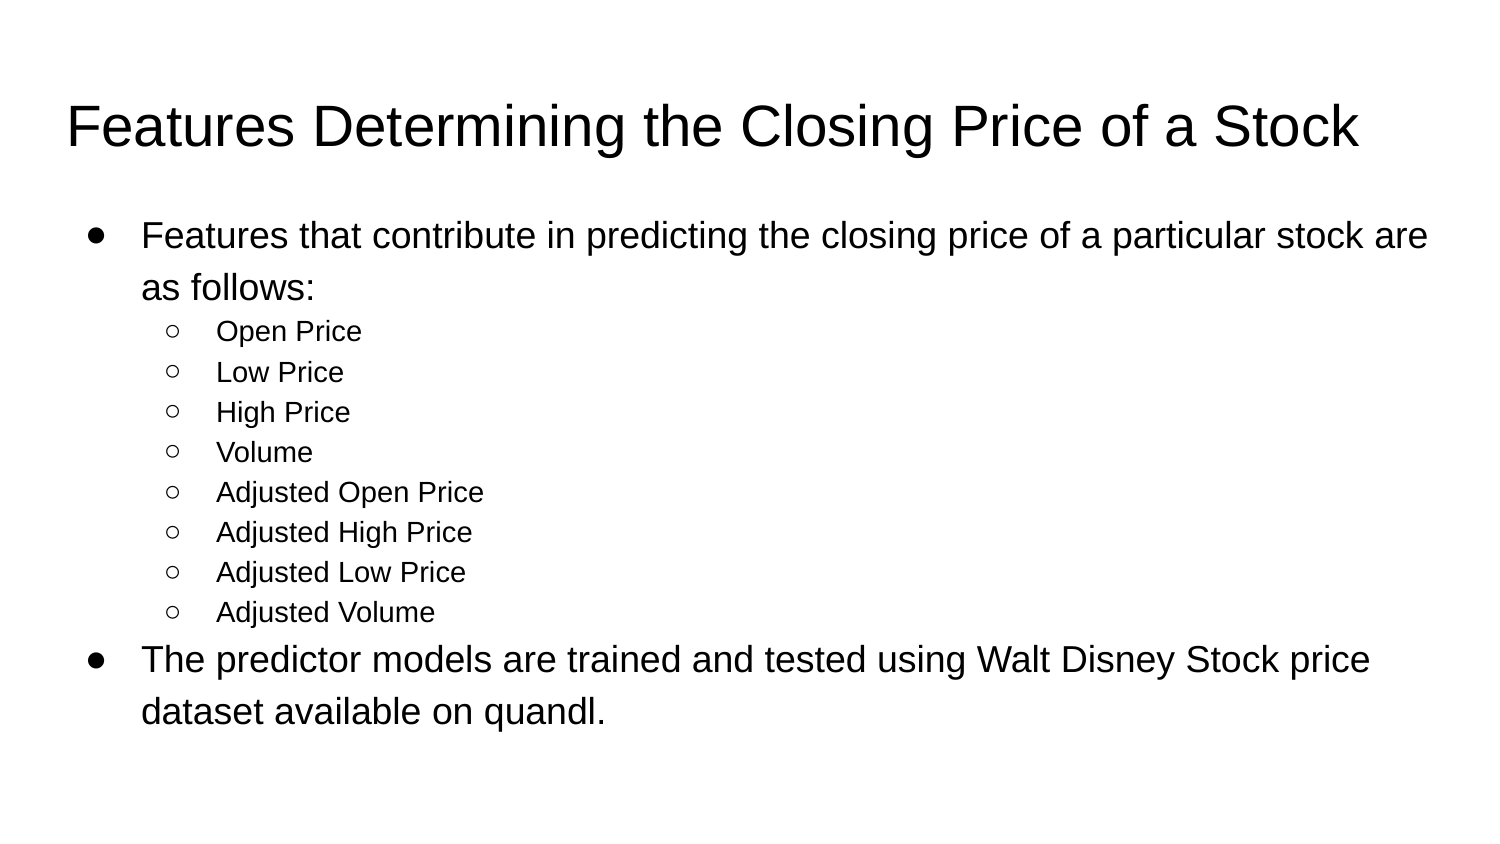

# Features Determining the Closing Price of a Stock
Features that contribute in predicting the closing price of a particular stock are as follows:
Open Price
Low Price
High Price
Volume
Adjusted Open Price
Adjusted High Price
Adjusted Low Price
Adjusted Volume
The predictor models are trained and tested using Walt Disney Stock price dataset available on quandl.